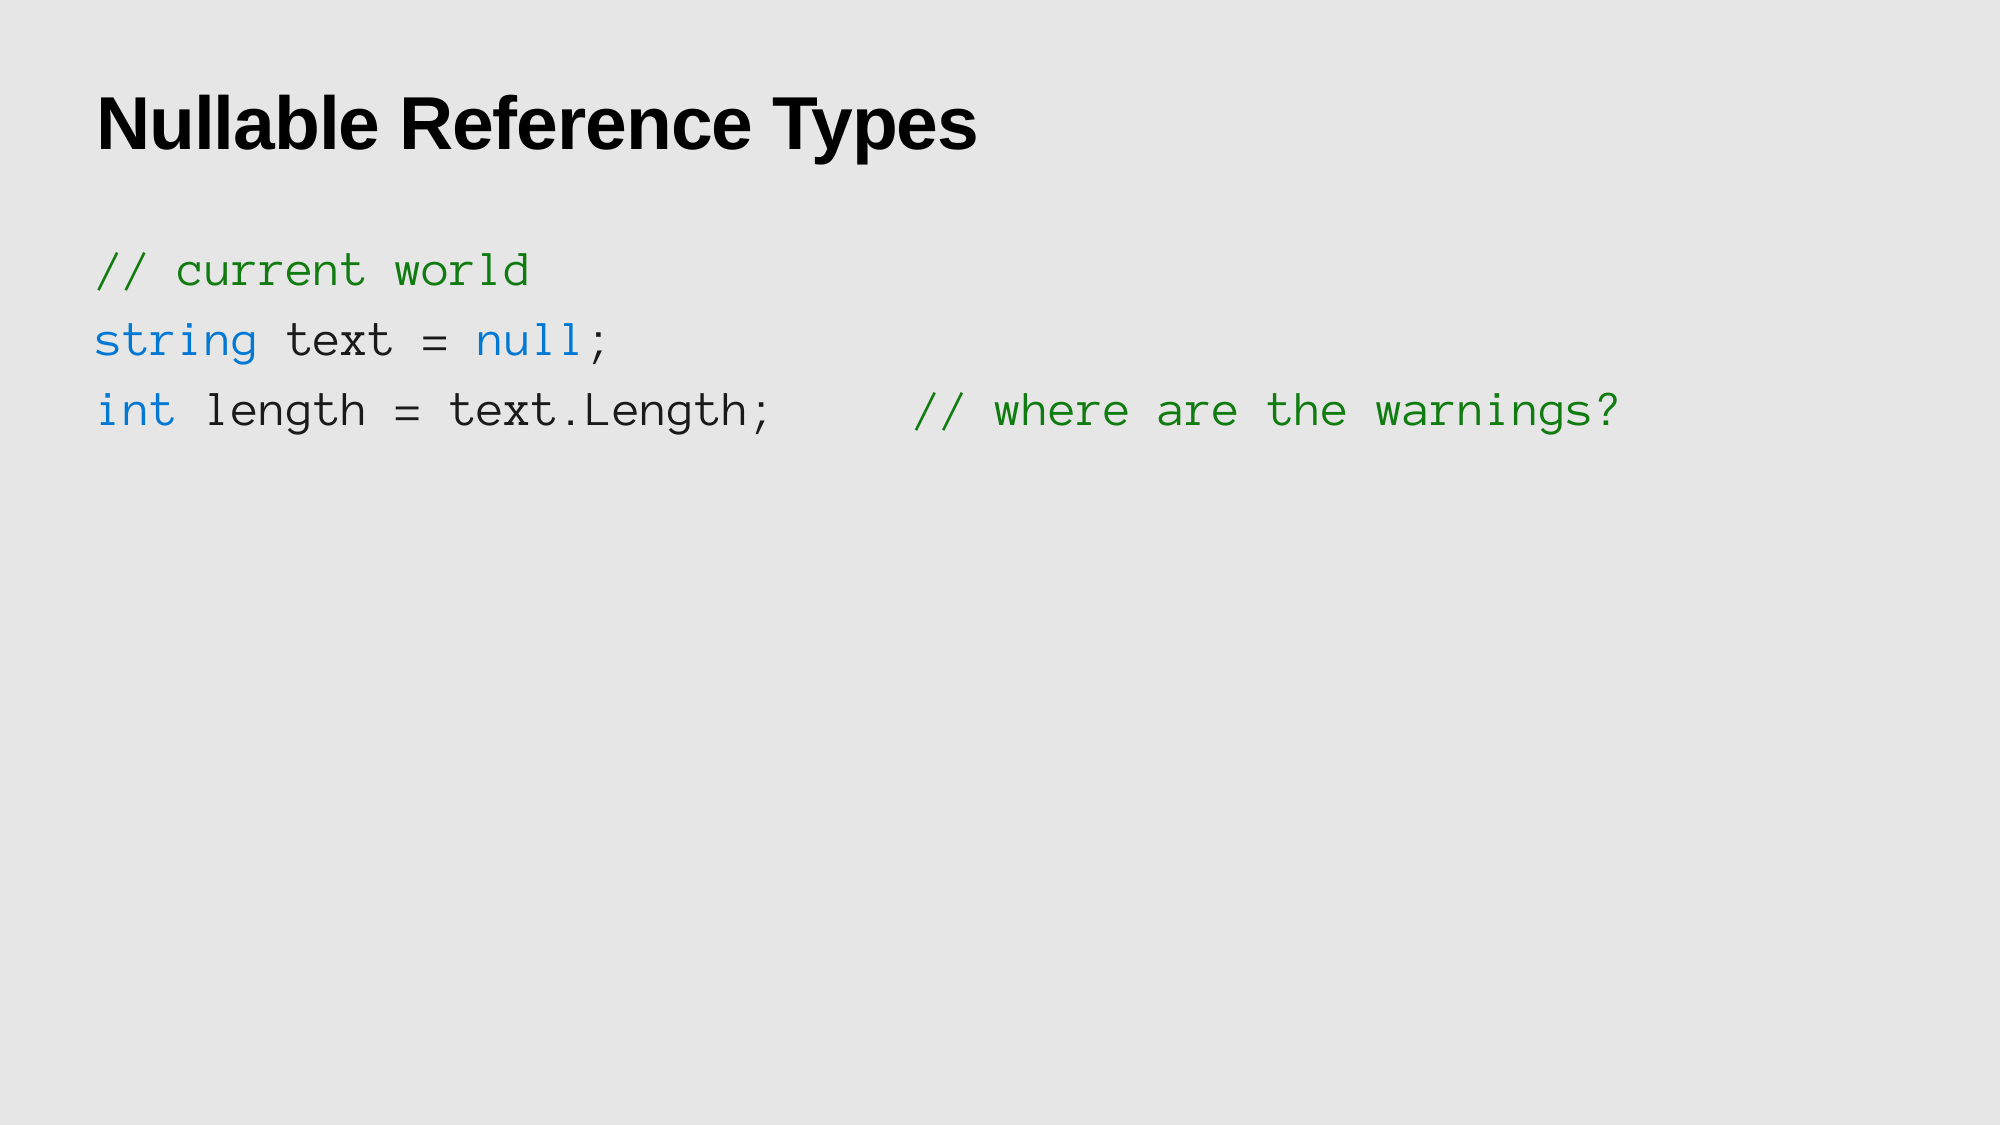

# Nullable Reference Types
// current world
string text = null;
int length = text.Length;     // where are the warnings?